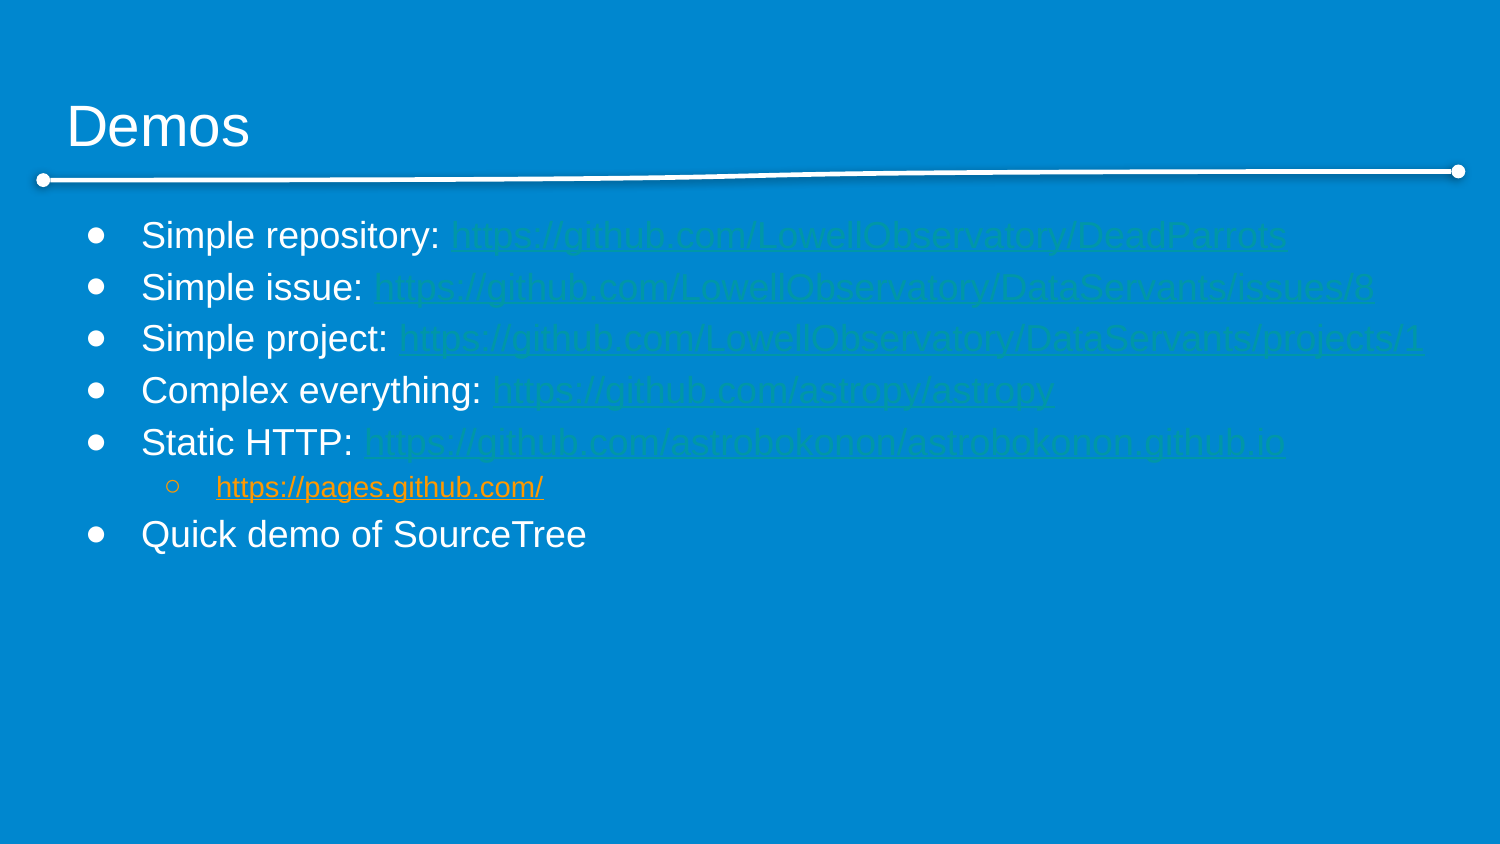

# Demos
Simple repository: https://github.com/LowellObservatory/DeadParrots
Simple issue: https://github.com/LowellObservatory/DataServants/issues/8
Simple project: https://github.com/LowellObservatory/DataServants/projects/1
Complex everything: https://github.com/astropy/astropy
Static HTTP: https://github.com/astrobokonon/astrobokonon.github.io
https://pages.github.com/
Quick demo of SourceTree